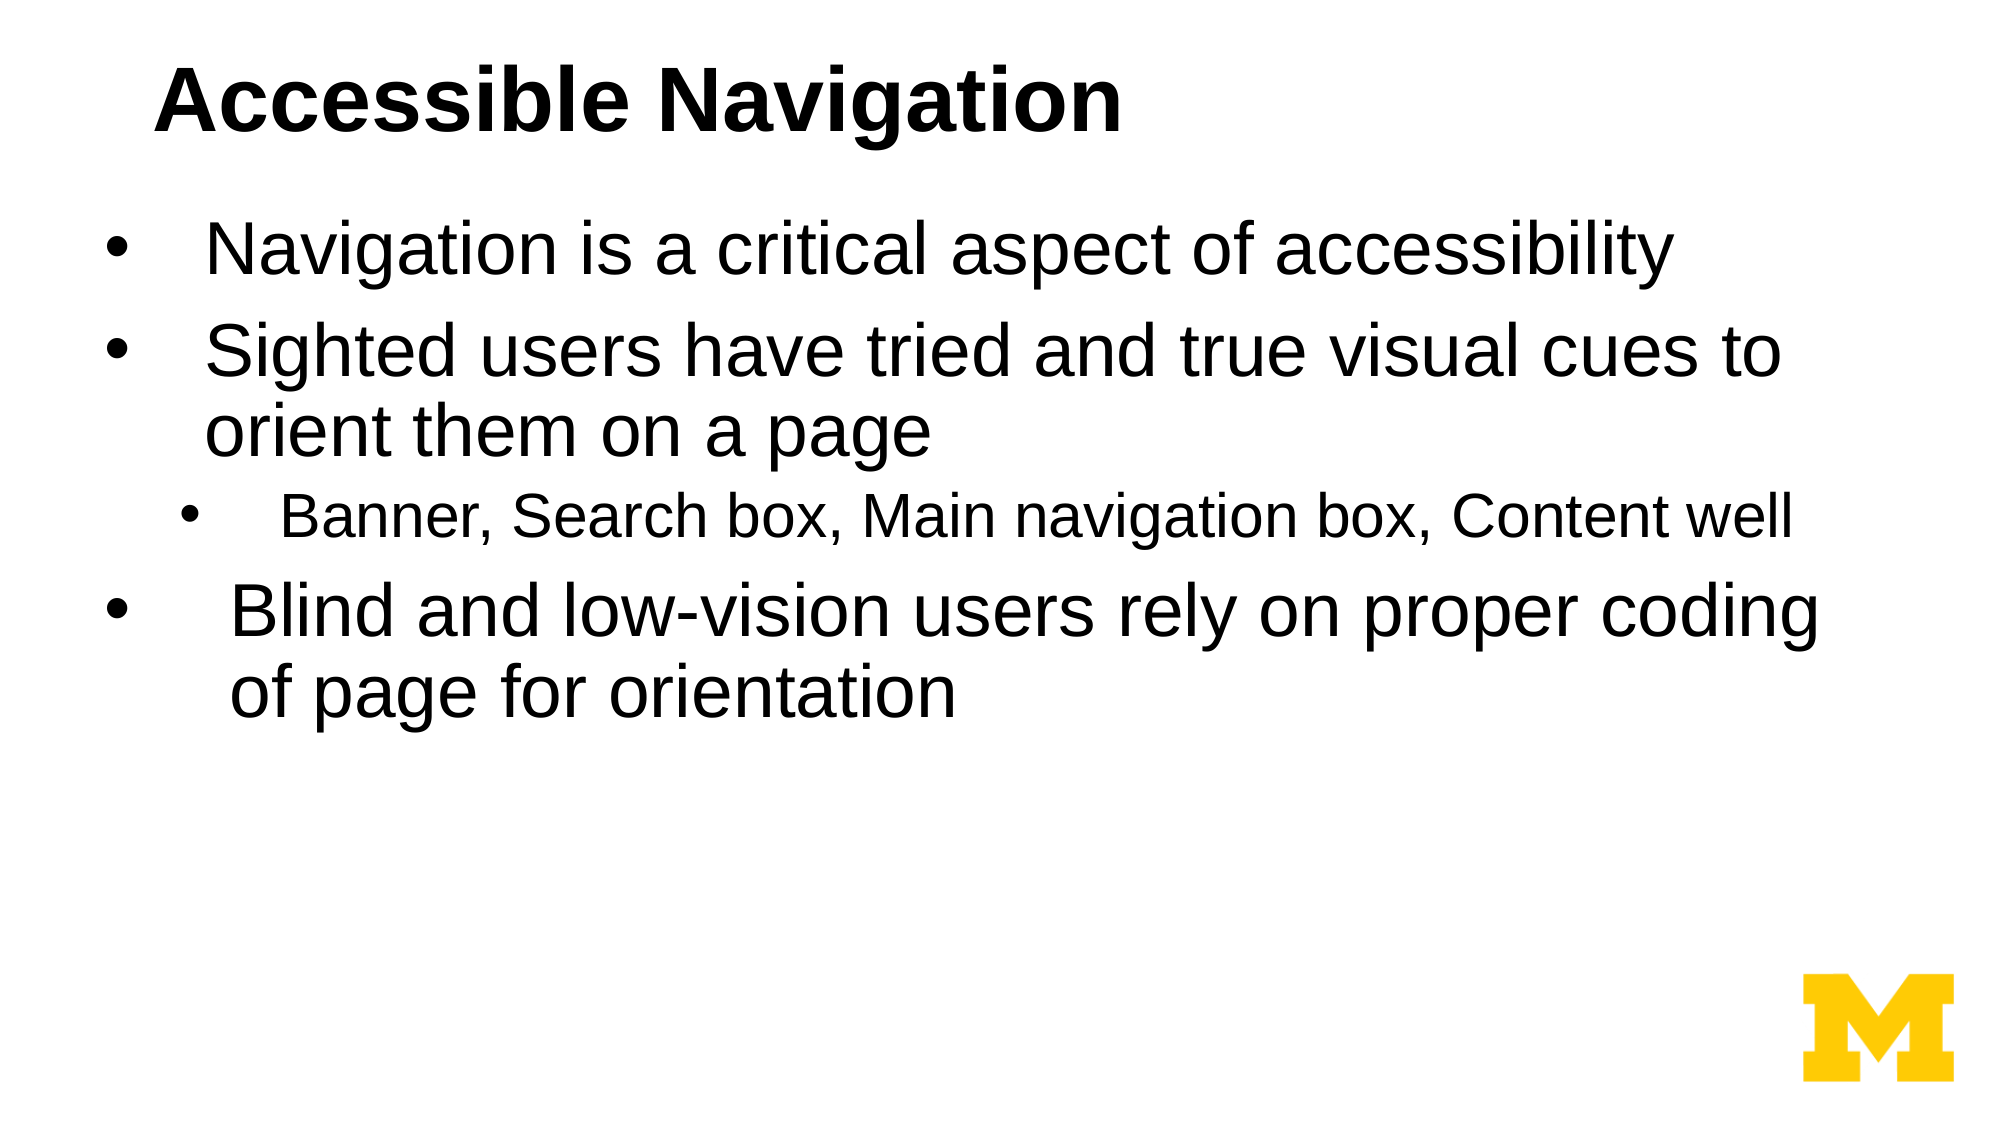

# Accessible Navigation
Navigation is a critical aspect of accessibility
Sighted users have tried and true visual cues to orient them on a page
Banner, Search box, Main navigation box, Content well
Blind and low-vision users rely on proper coding of page for orientation